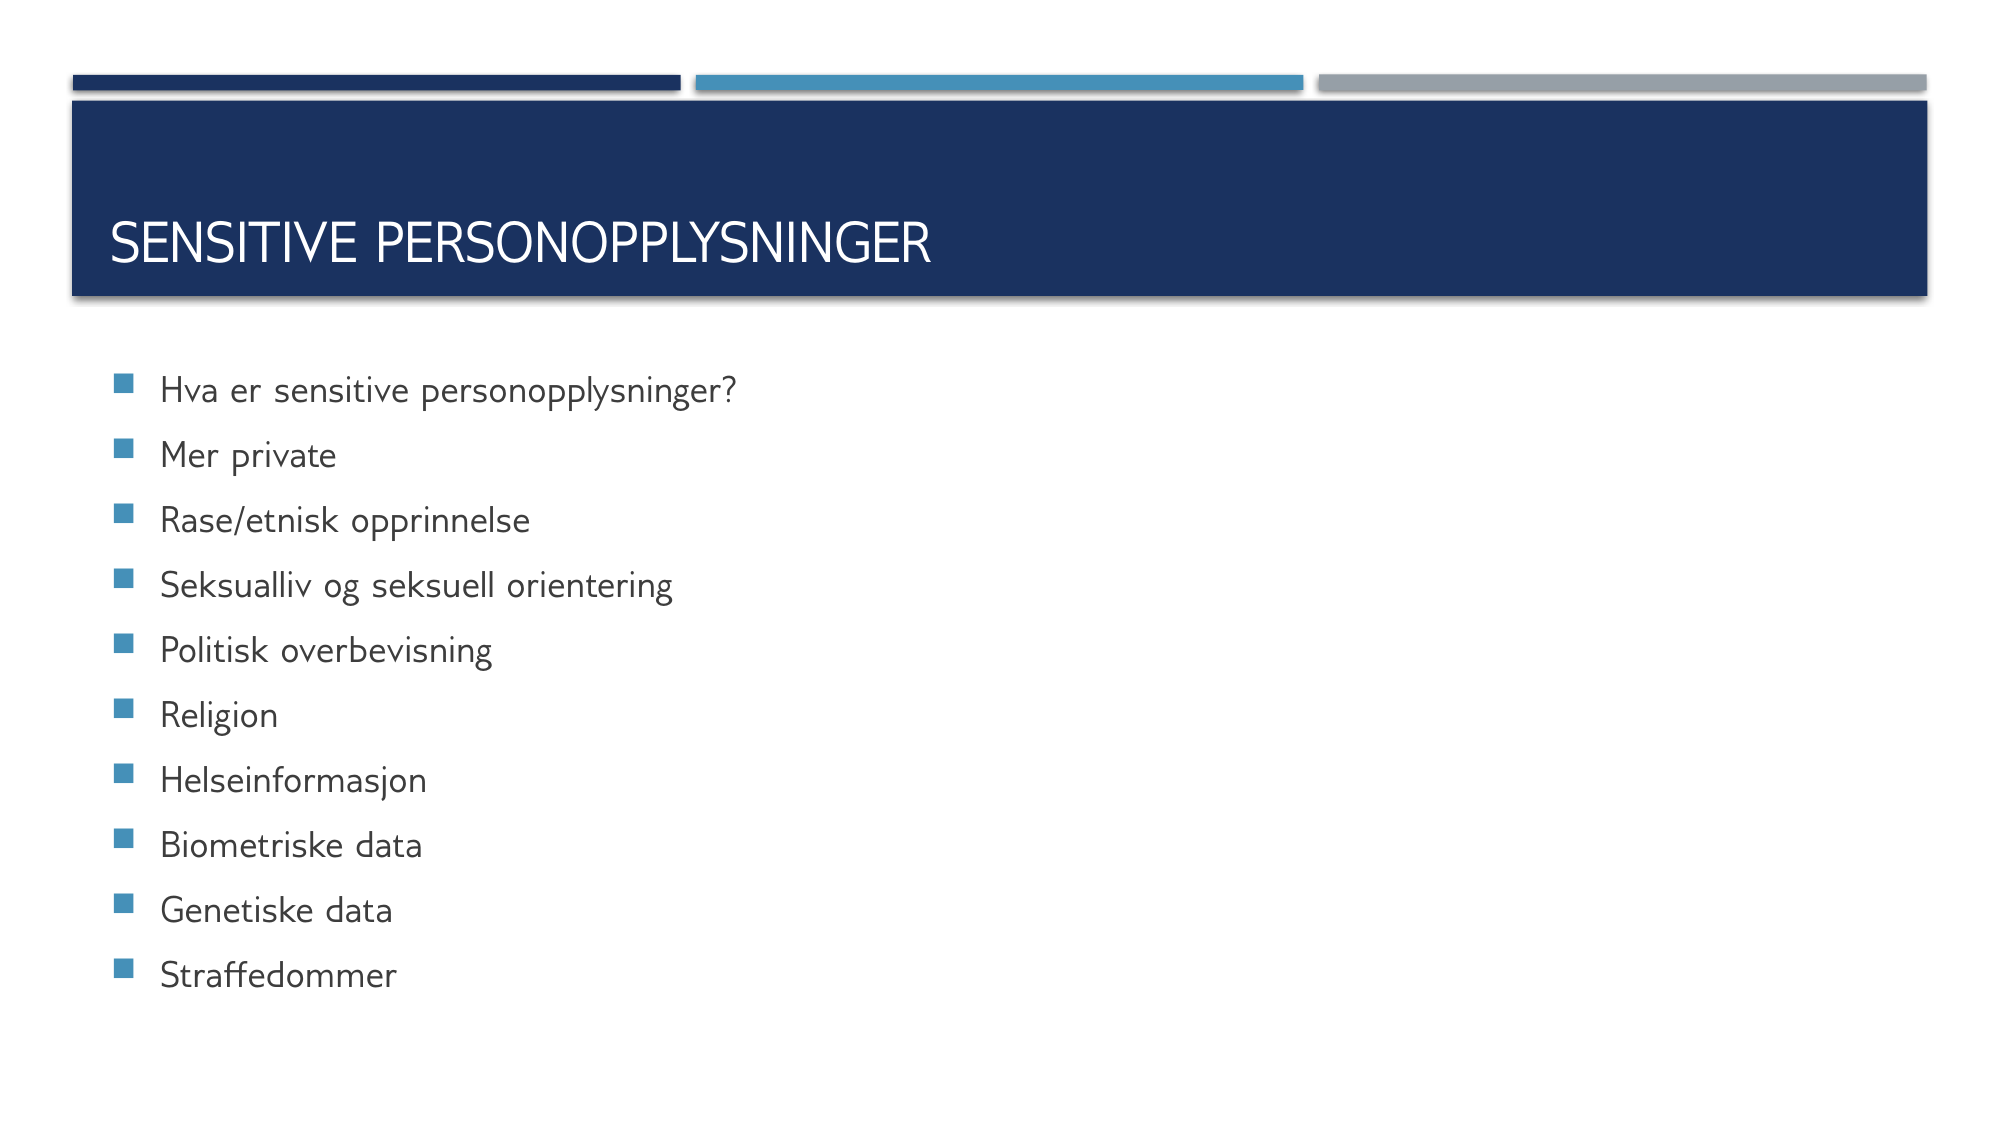

# Sensitive personopplysninger
Hva er sensitive personopplysninger?
Mer private
Rase/etnisk opprinnelse
Seksualliv og seksuell orientering
Politisk overbevisning
Religion
Helseinformasjon
Biometriske data
Genetiske data
Straffedommer